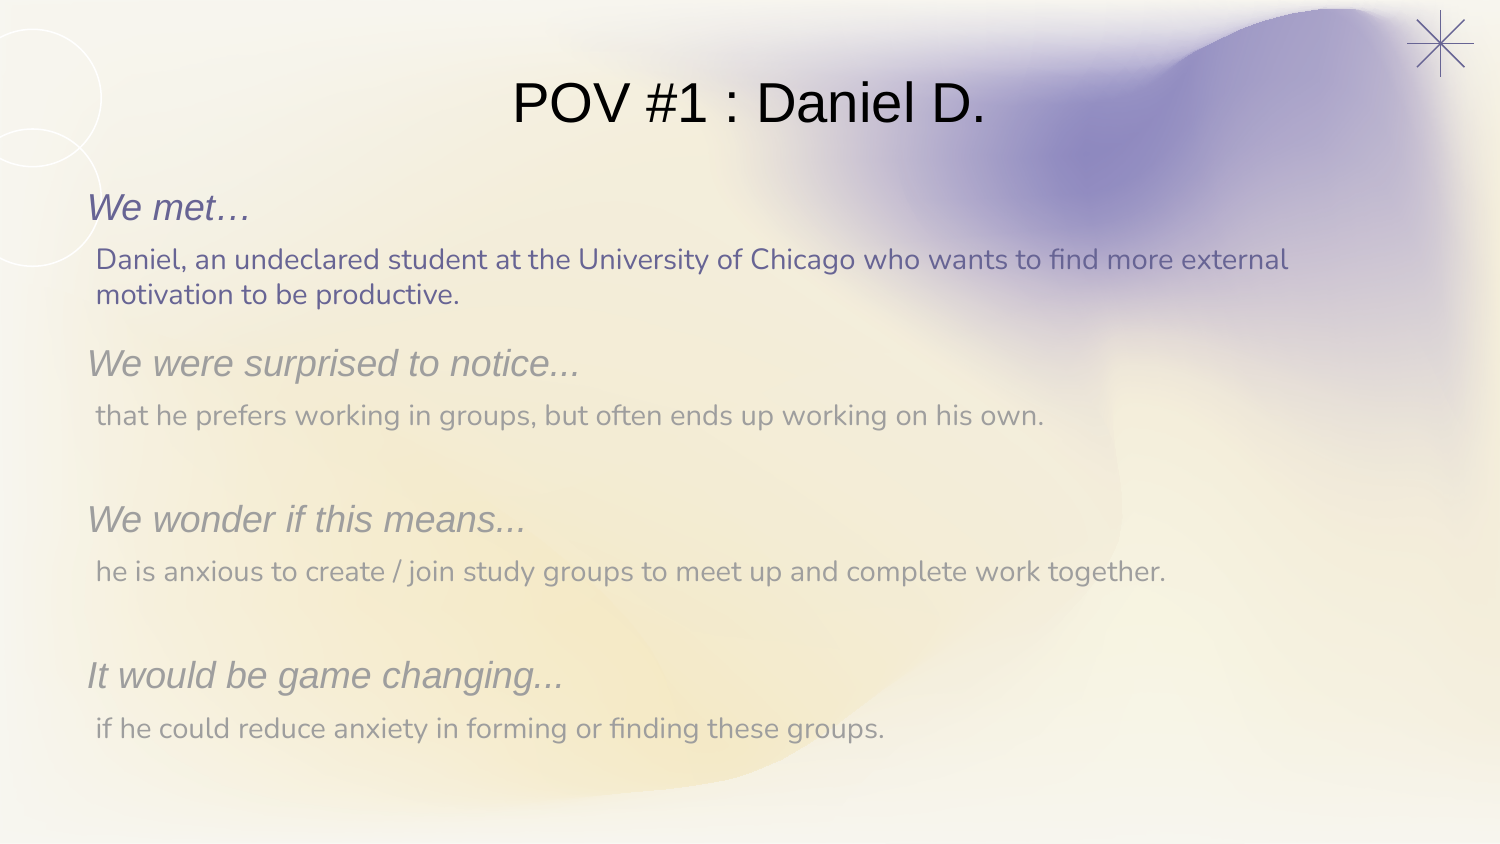

POV #1 : Daniel D.
We met…
Daniel, an undeclared student at the University of Chicago who wants to find more external motivation to be productive.
We were surprised to notice...
that he prefers working in groups, but often ends up working on his own.
We wonder if this means...
he is anxious to create / join study groups to meet up and complete work together.
It would be game changing...
if he could reduce anxiety in forming or finding these groups.